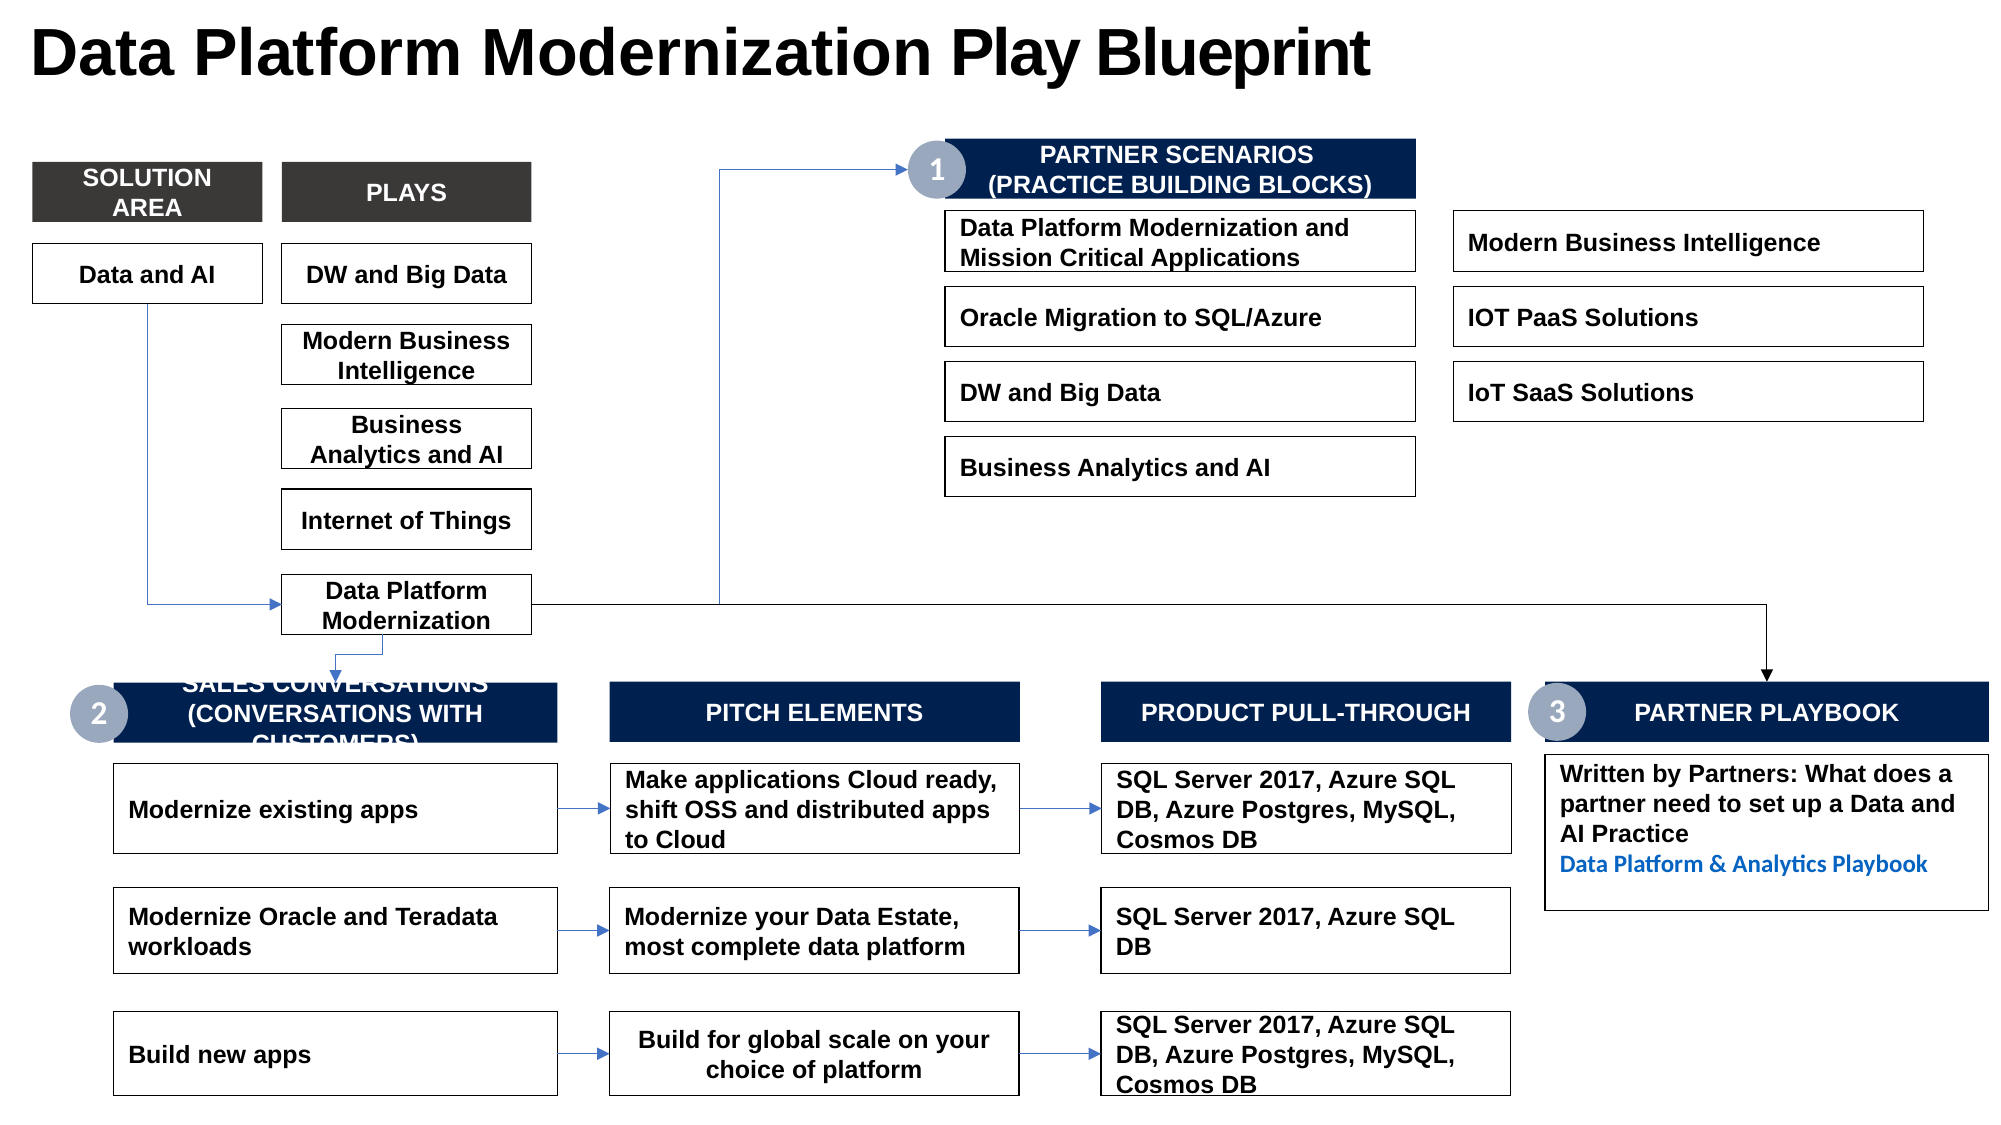

# Data Platform Modernization Play Blueprint
PARTNER SCENARIOS
(PRACTICE BUILDING BLOCKS)
1
PLAYS
SOLUTION AREA
Data Platform Modernization and Mission Critical Applications
Modern Business Intelligence
DW and Big Data
Data and AI
Oracle Migration to SQL/Azure
IOT PaaS Solutions
Modern Business Intelligence
DW and Big Data
IoT SaaS Solutions
Business Analytics and AI
Business Analytics and AI
Internet of Things
Data Platform Modernization
PITCH ELEMENTS
PRODUCT PULL-THROUGH
PARTNER PLAYBOOK
SALES CONVERSATIONS
(CONVERSATIONS WITH CUSTOMERS)
3
2
Written by Partners: What does a partner need to set up a Data and AI Practice
Data Platform & Analytics Playbook

Modernize existing apps
Make applications Cloud ready, shift OSS and distributed apps to Cloud
SQL Server 2017, Azure SQL DB, Azure Postgres, MySQL, Cosmos DB
SQL Server 2017, Azure SQL DB
Modernize Oracle and Teradata workloads
Modernize your Data Estate, most complete data platform
Build new apps
Build for global scale on your choice of platform
SQL Server 2017, Azure SQL DB, Azure Postgres, MySQL, Cosmos DB